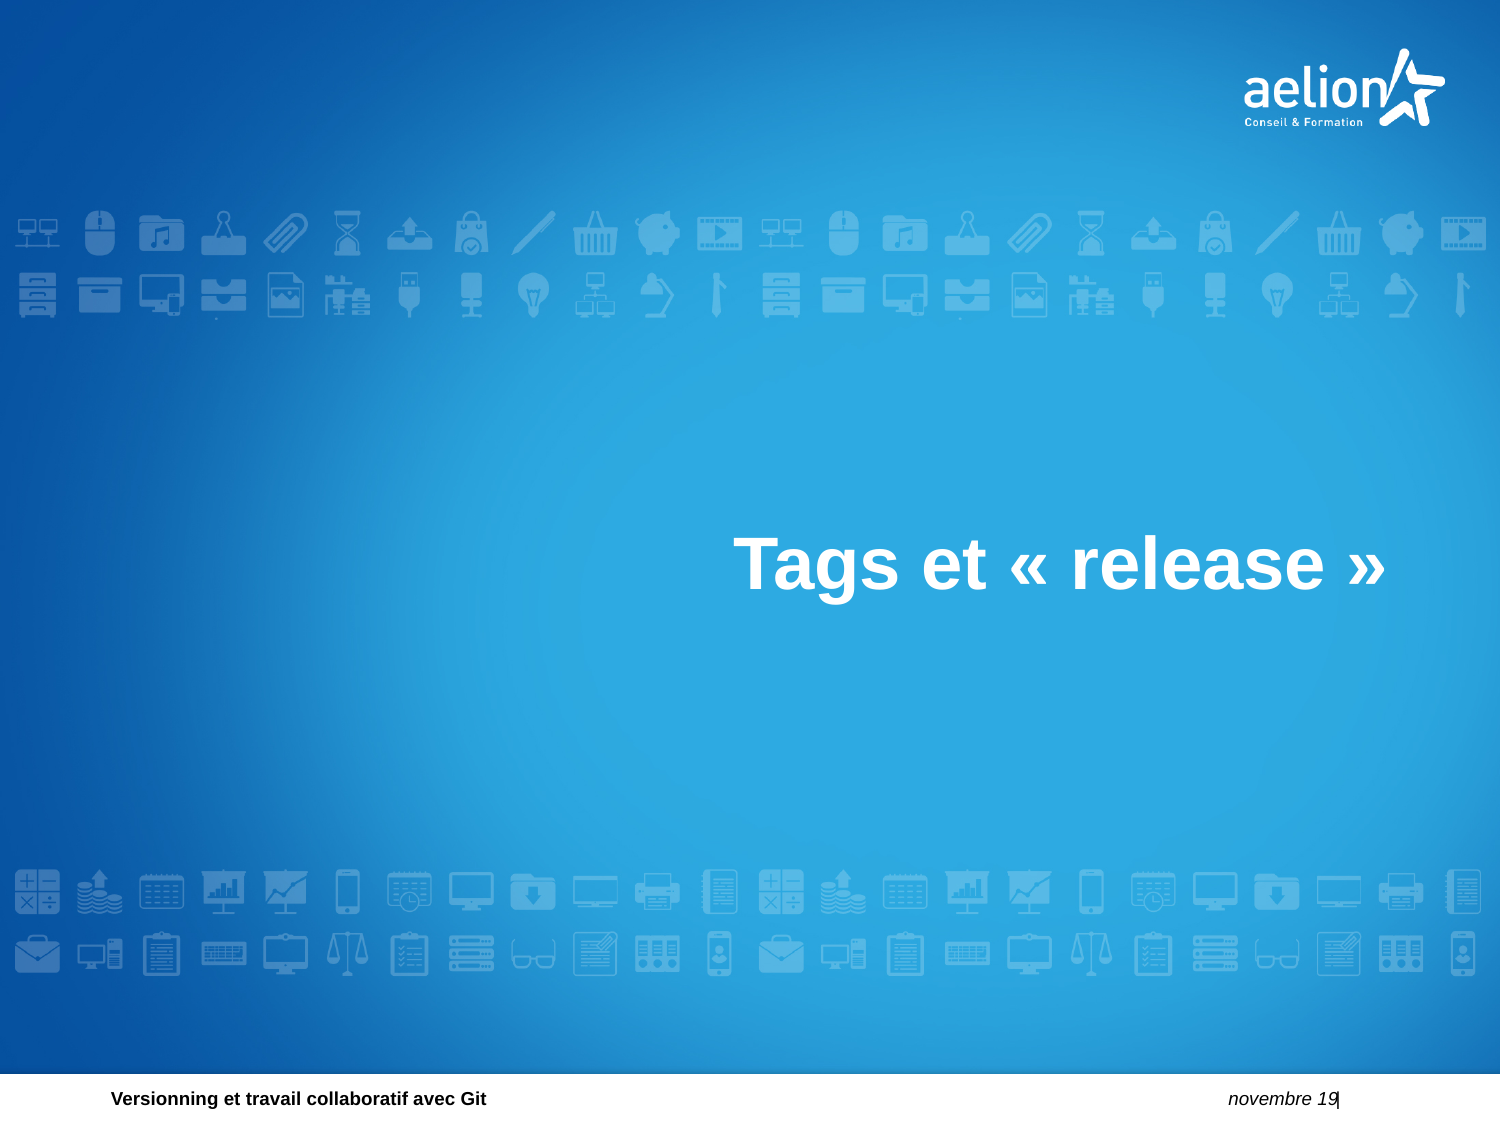

Tags et « release »

Versionning et travail collaboratif avec Git
novembre 19